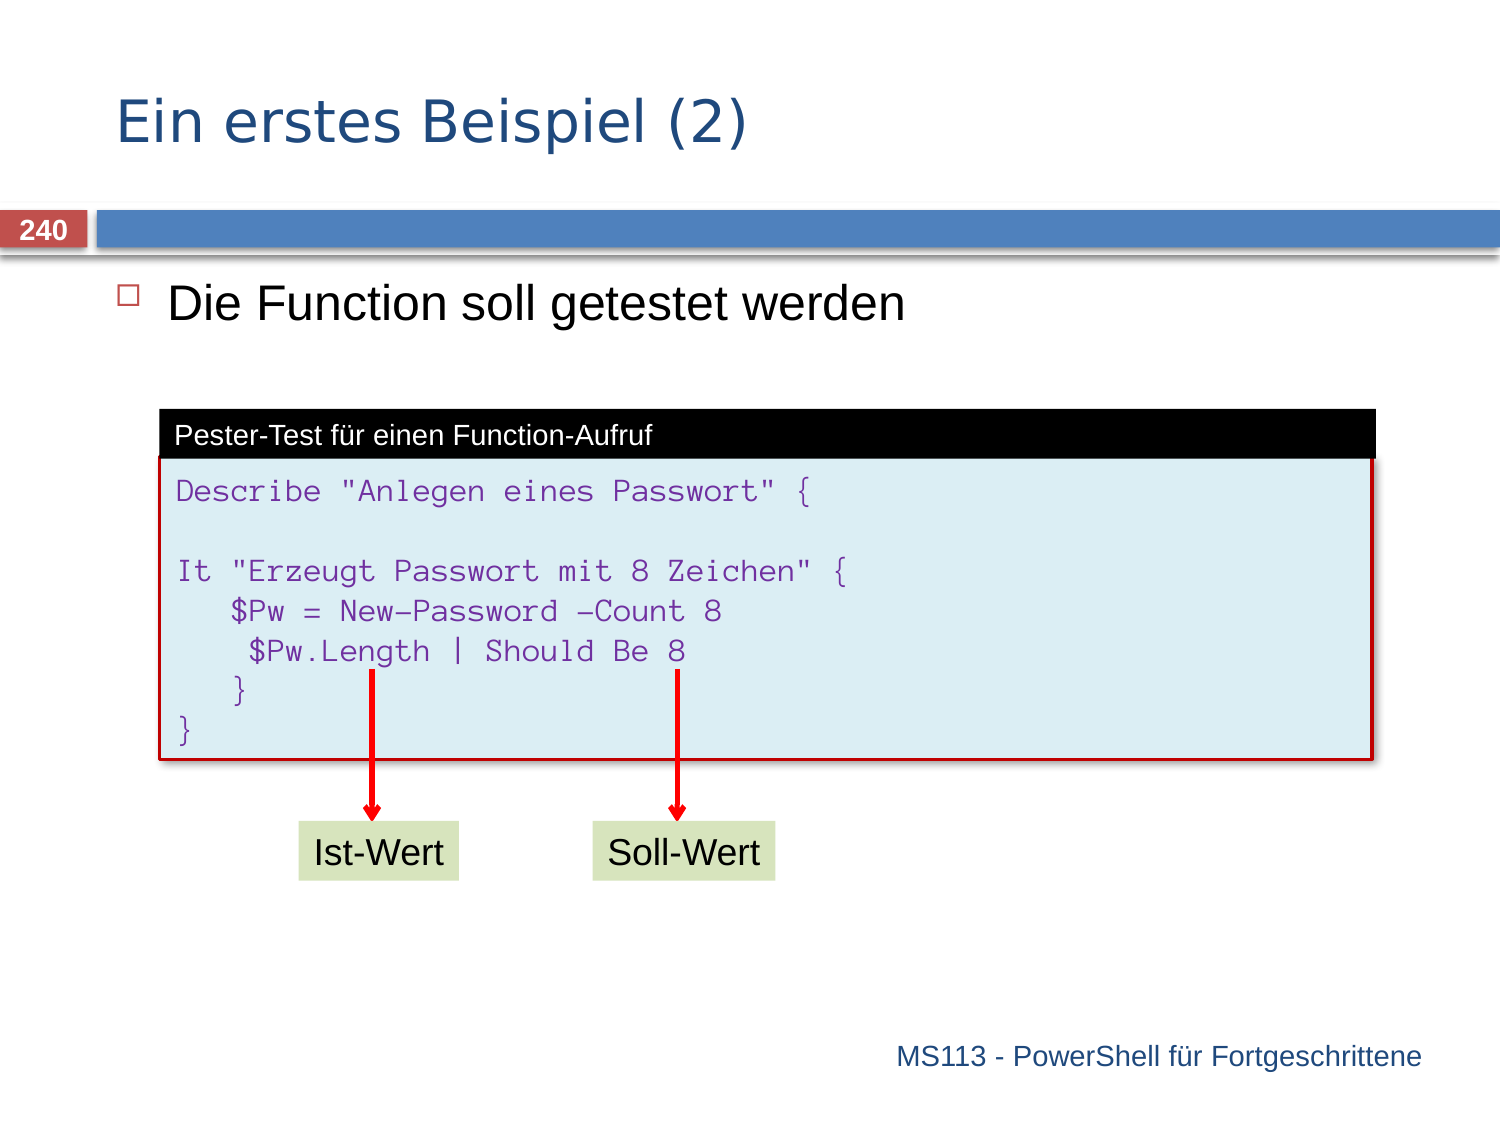

# Ein erstes Beispiel (2)
240
Die Function soll getestet werden
Pester-Test für einen Function-Aufruf
Describe "Anlegen eines Passwort" {
It "Erzeugt Passwort mit 8 Zeichen" {
   $Pw = New-Password -Count 8
    $Pw.Length | Should Be 8
   }
}
Ist-Wert
Soll-Wert
MS113 - PowerShell für Fortgeschrittene